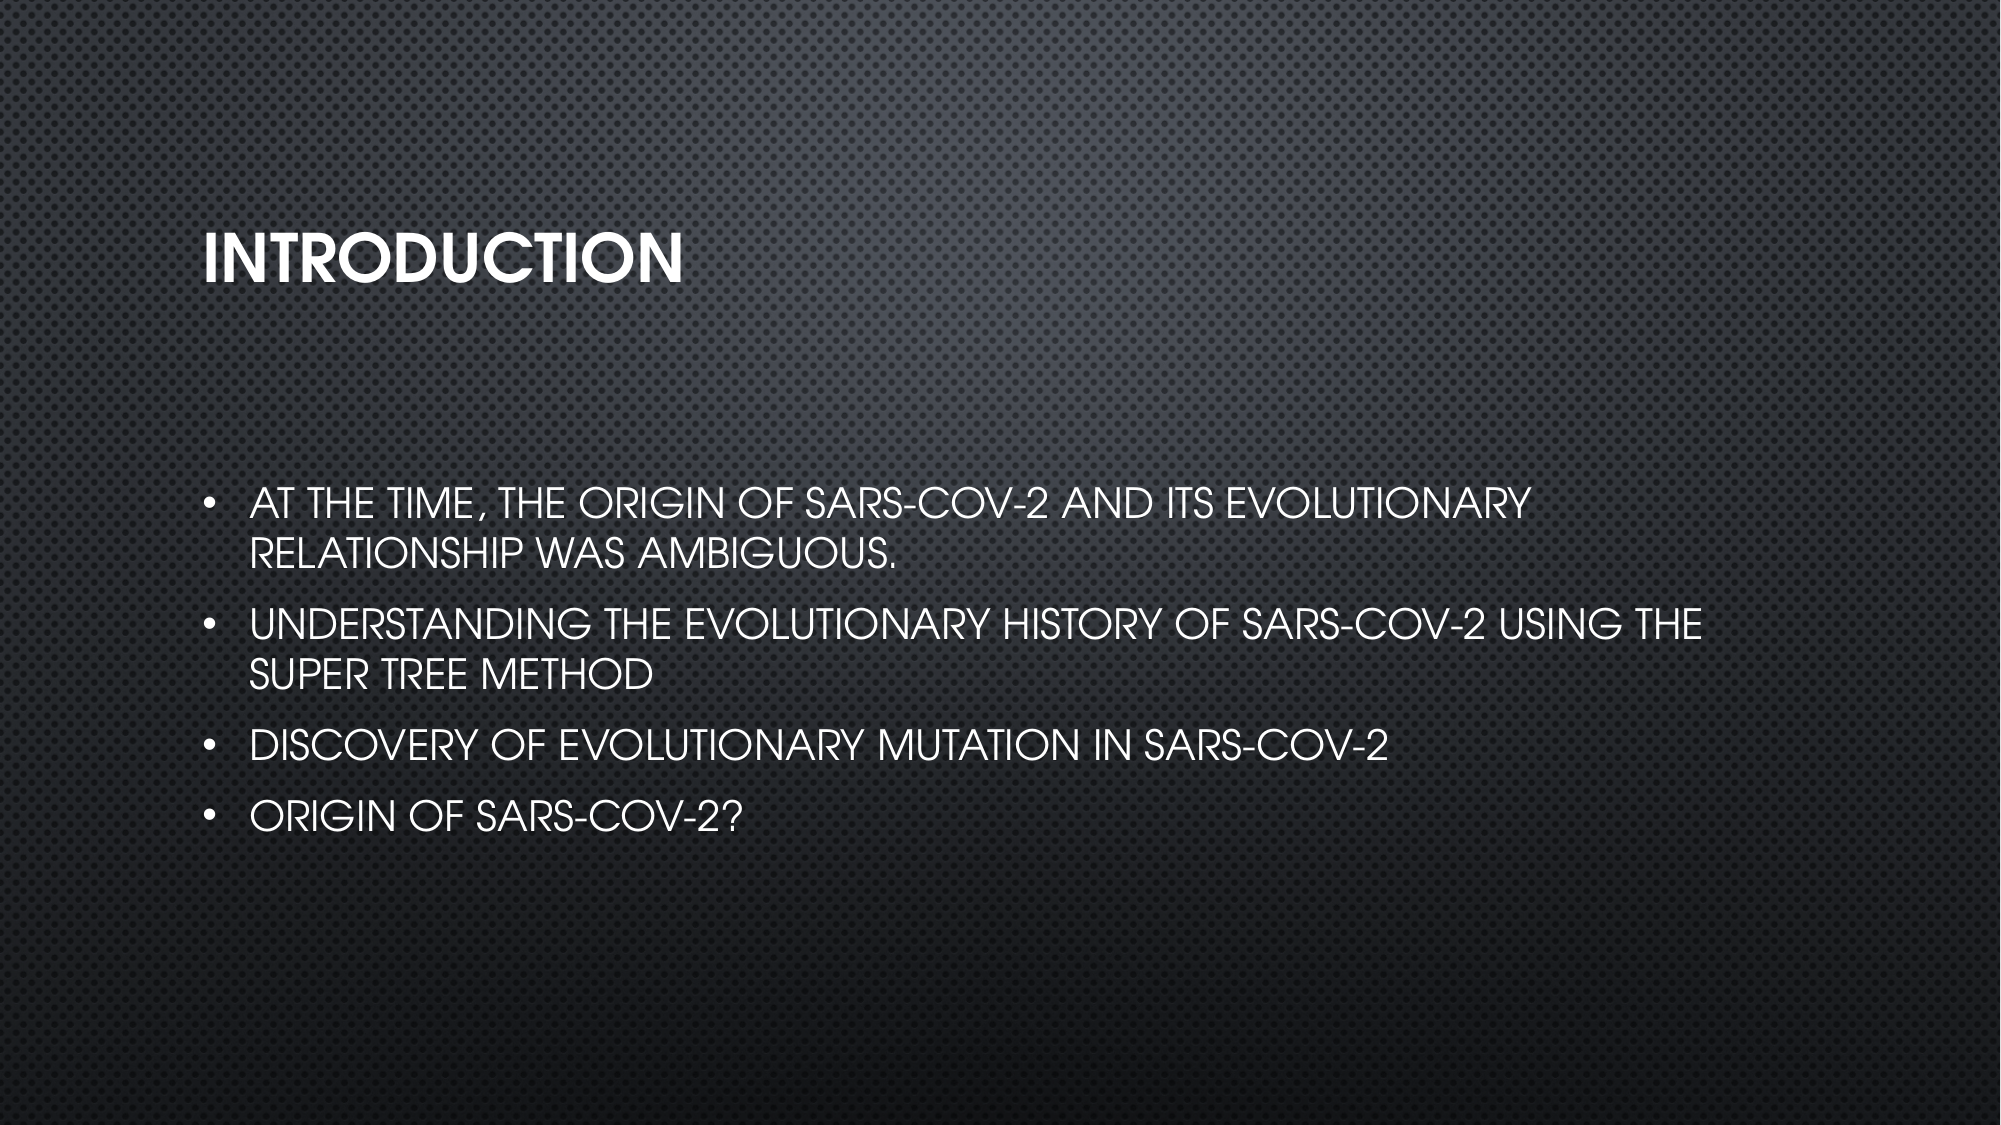

# INTRODUCTION
At the time, the origin of SARS-Cov-2 and its evolutionary relationship was ambiguous.
Understanding the evolutionary history of SARS-Cov-2 using the super tree method
Discovery of evolutionary mutation in SARS-Cov-2
Origin of SARS-CoV-2?